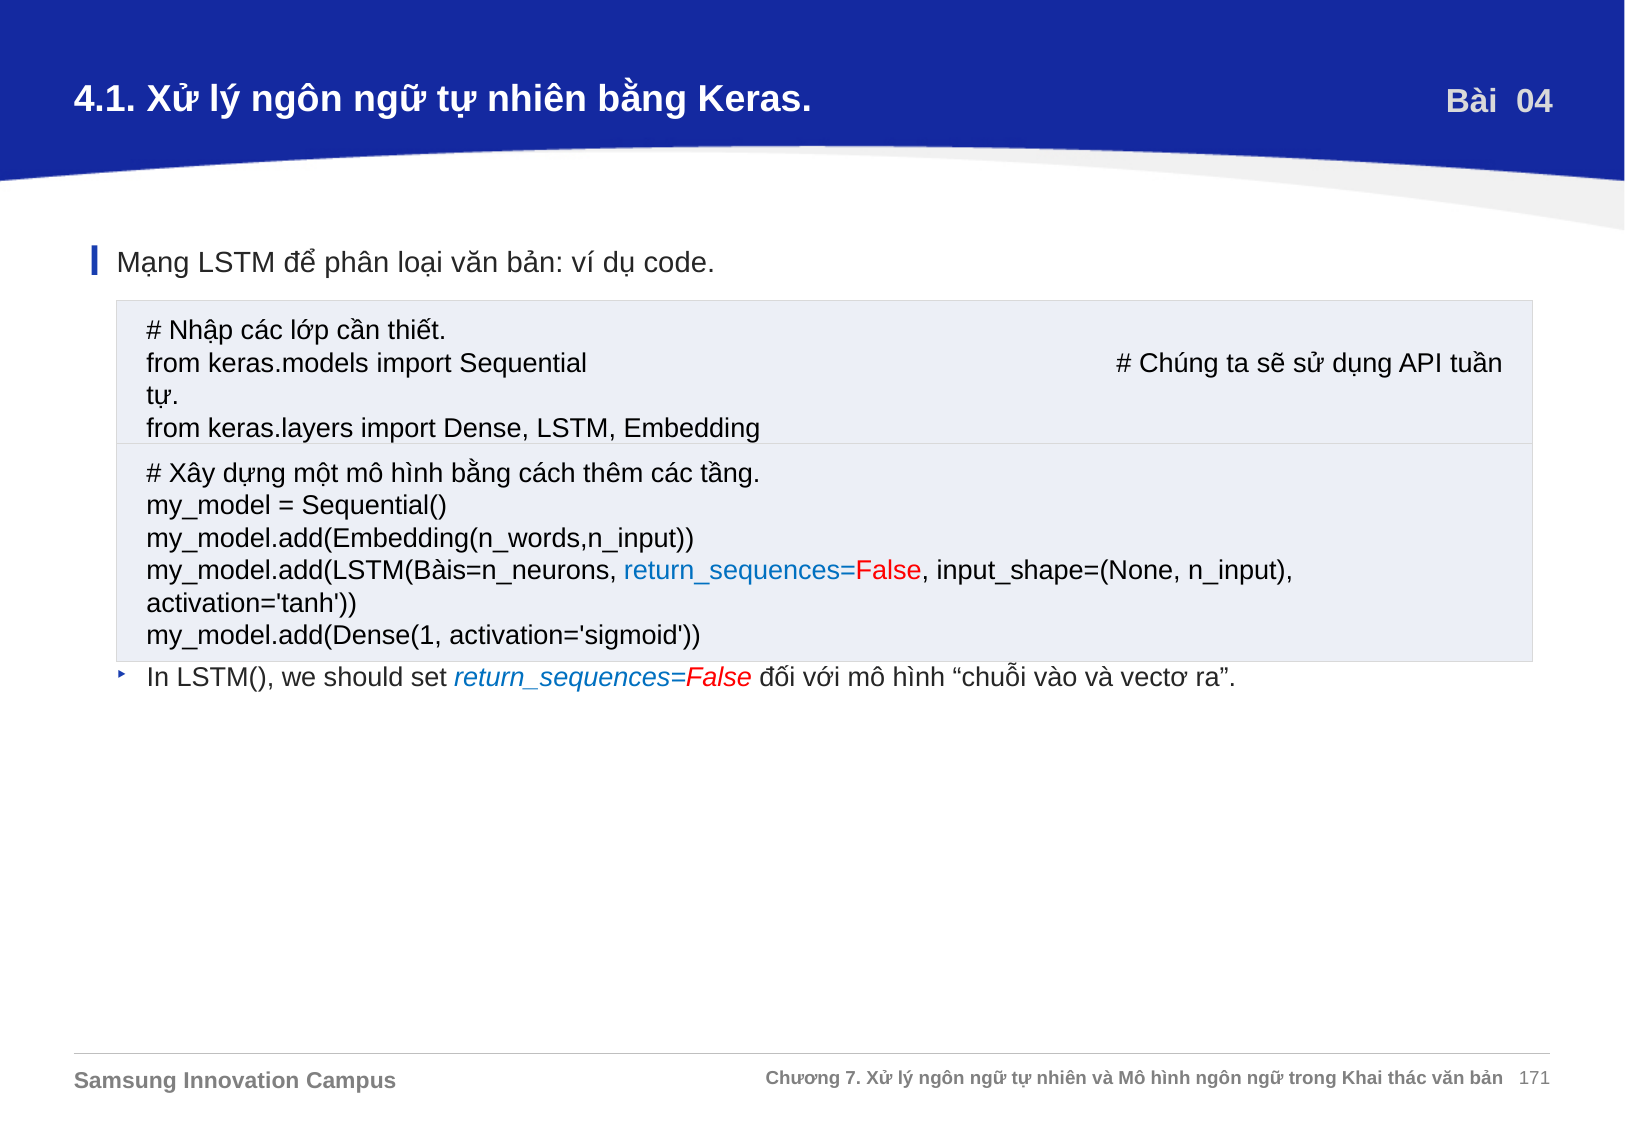

4.1. Xử lý ngôn ngữ tự nhiên bằng Keras.
Bài  04
Mạng LSTM để phân loại văn bản: ví dụ code.

# Nhập các lớp cần thiết.
from keras.models import Sequential                                                                    # Chúng ta sẽ sử dụng API tuần tự.
from keras.layers import Dense, LSTM, Embedding
# Xây dựng một mô hình bằng cách thêm các tầng.
my_model = Sequential()
my_model.add(Embedding(n_words,n_input))
my_model.add(LSTM(Bàis=n_neurons, return_sequences=False, input_shape=(None, n_input), activation='tanh'))
my_model.add(Dense(1, activation='sigmoid'))
In LSTM(), we should set return_sequences=False đối với mô hình “chuỗi vào và vectơ ra”.